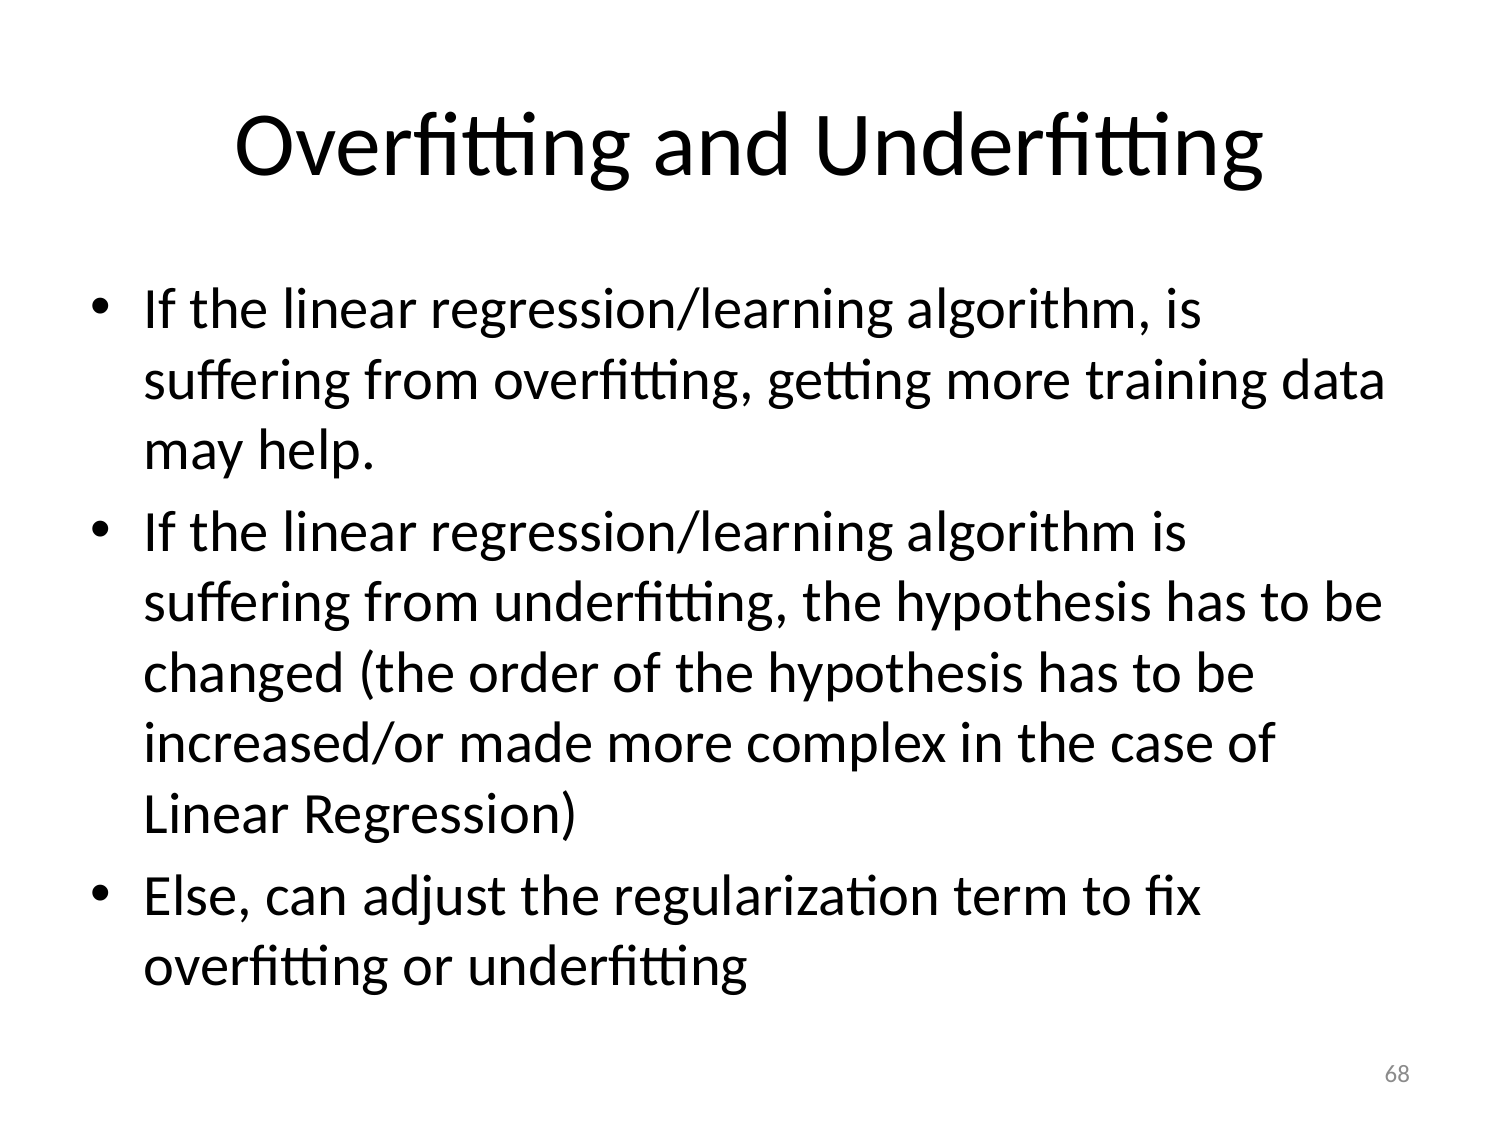

# Overfitting and Underfitting
If the linear regression/learning algorithm, is suffering from overfitting, getting more training data may help.
If the linear regression/learning algorithm is suffering from underfitting, the hypothesis has to be changed (the order of the hypothesis has to be increased/or made more complex in the case of Linear Regression)
Else, can adjust the regularization term to fix overfitting or underfitting
68